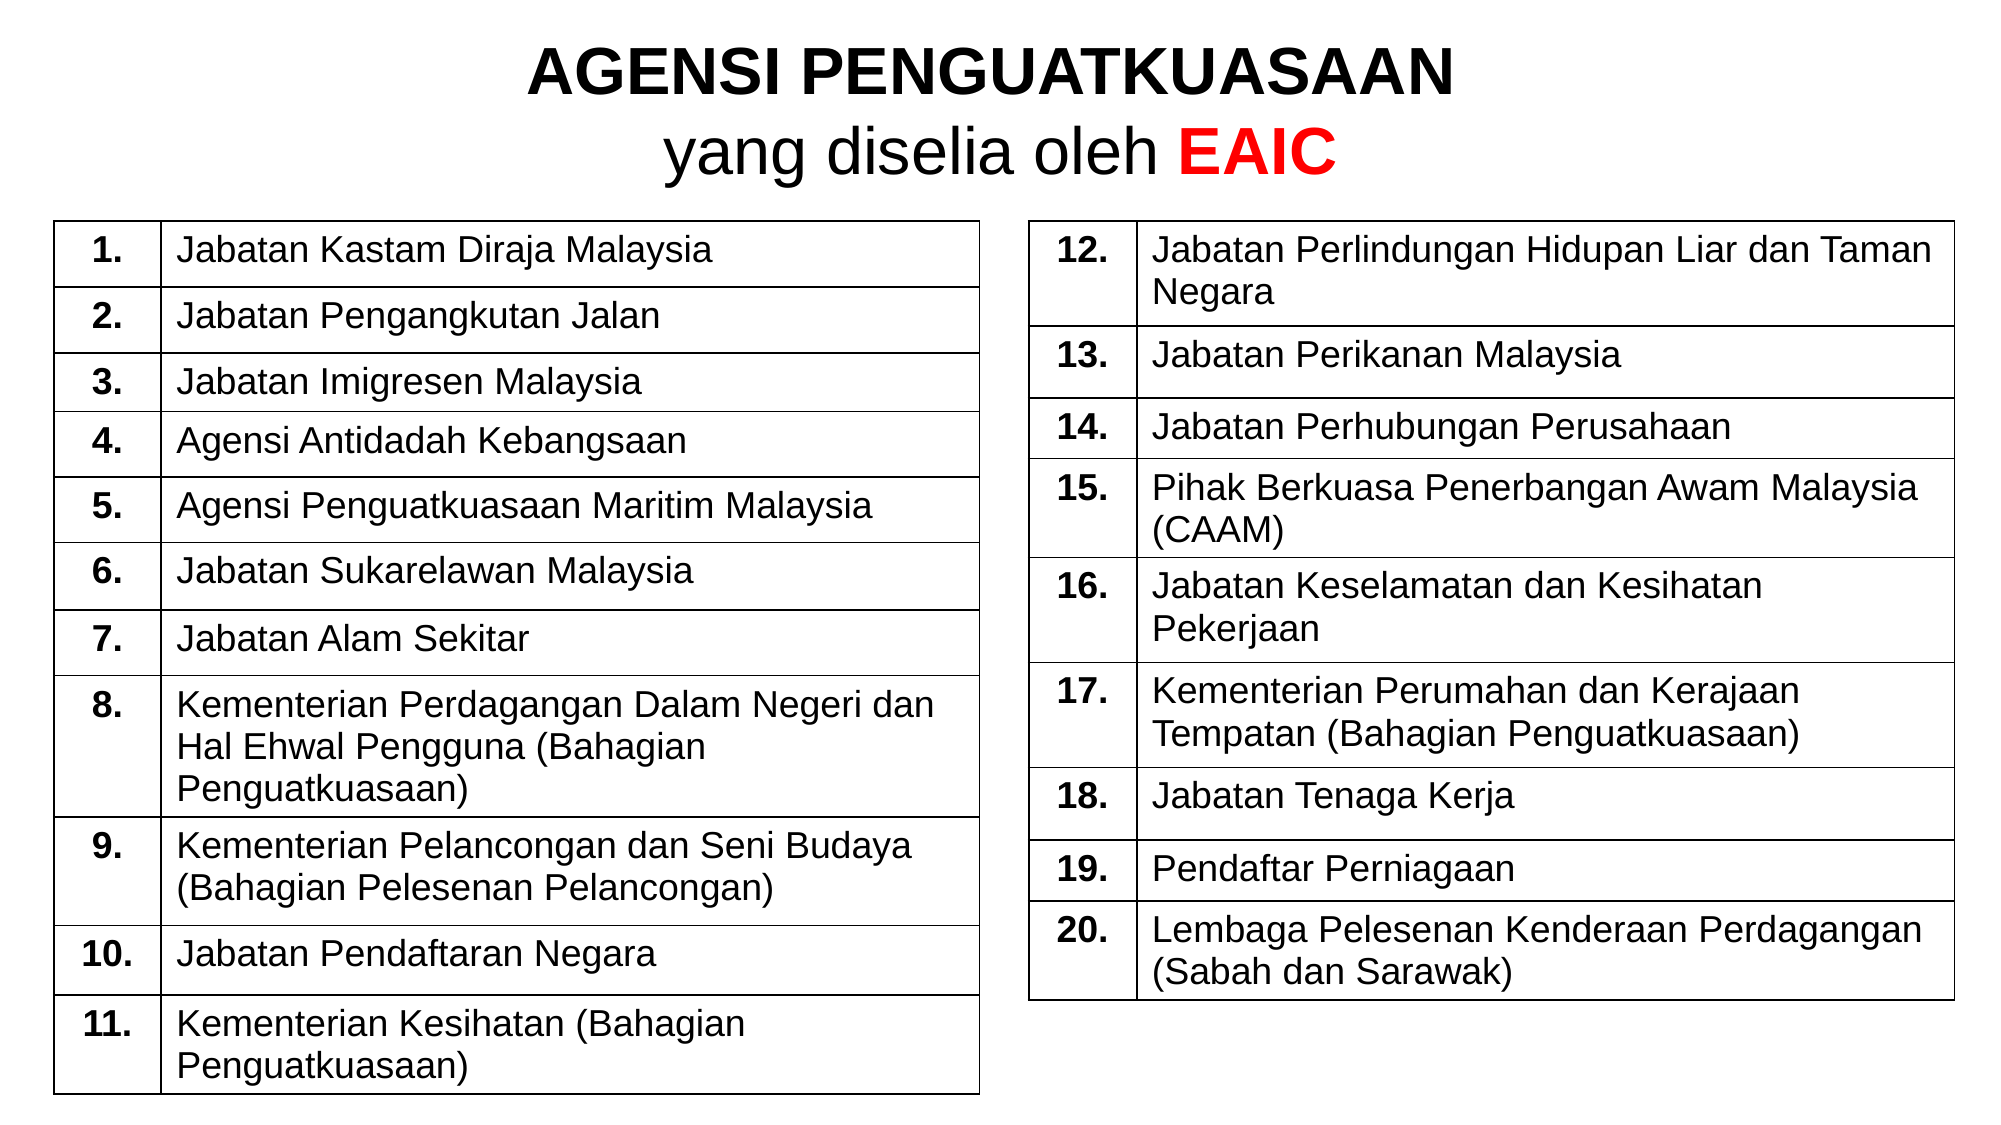

AGENSI PENGUATKUASAAN
yang diselia oleh EAIC
| 1. | Jabatan Kastam Diraja Malaysia |
| --- | --- |
| 2. | Jabatan Pengangkutan Jalan |
| 3. | Jabatan Imigresen Malaysia |
| 4. | Agensi Antidadah Kebangsaan |
| 5. | Agensi Penguatkuasaan Maritim Malaysia |
| 6. | Jabatan Sukarelawan Malaysia |
| 7. | Jabatan Alam Sekitar |
| 8. | Kementerian Perdagangan Dalam Negeri dan Hal Ehwal Pengguna (Bahagian Penguatkuasaan) |
| 9. | Kementerian Pelancongan dan Seni Budaya (Bahagian Pelesenan Pelancongan) |
| 10. | Jabatan Pendaftaran Negara |
| 11. | Kementerian Kesihatan (Bahagian Penguatkuasaan) |
| 12. | Jabatan Perlindungan Hidupan Liar dan Taman Negara |
| --- | --- |
| 13. | Jabatan Perikanan Malaysia |
| 14. | Jabatan Perhubungan Perusahaan |
| 15. | Pihak Berkuasa Penerbangan Awam Malaysia (CAAM) |
| 16. | Jabatan Keselamatan dan Kesihatan Pekerjaan |
| 17. | Kementerian Perumahan dan Kerajaan Tempatan (Bahagian Penguatkuasaan) |
| 18. | Jabatan Tenaga Kerja |
| 19. | Pendaftar Perniagaan |
| 20. | Lembaga Pelesenan Kenderaan Perdagangan (Sabah dan Sarawak) |